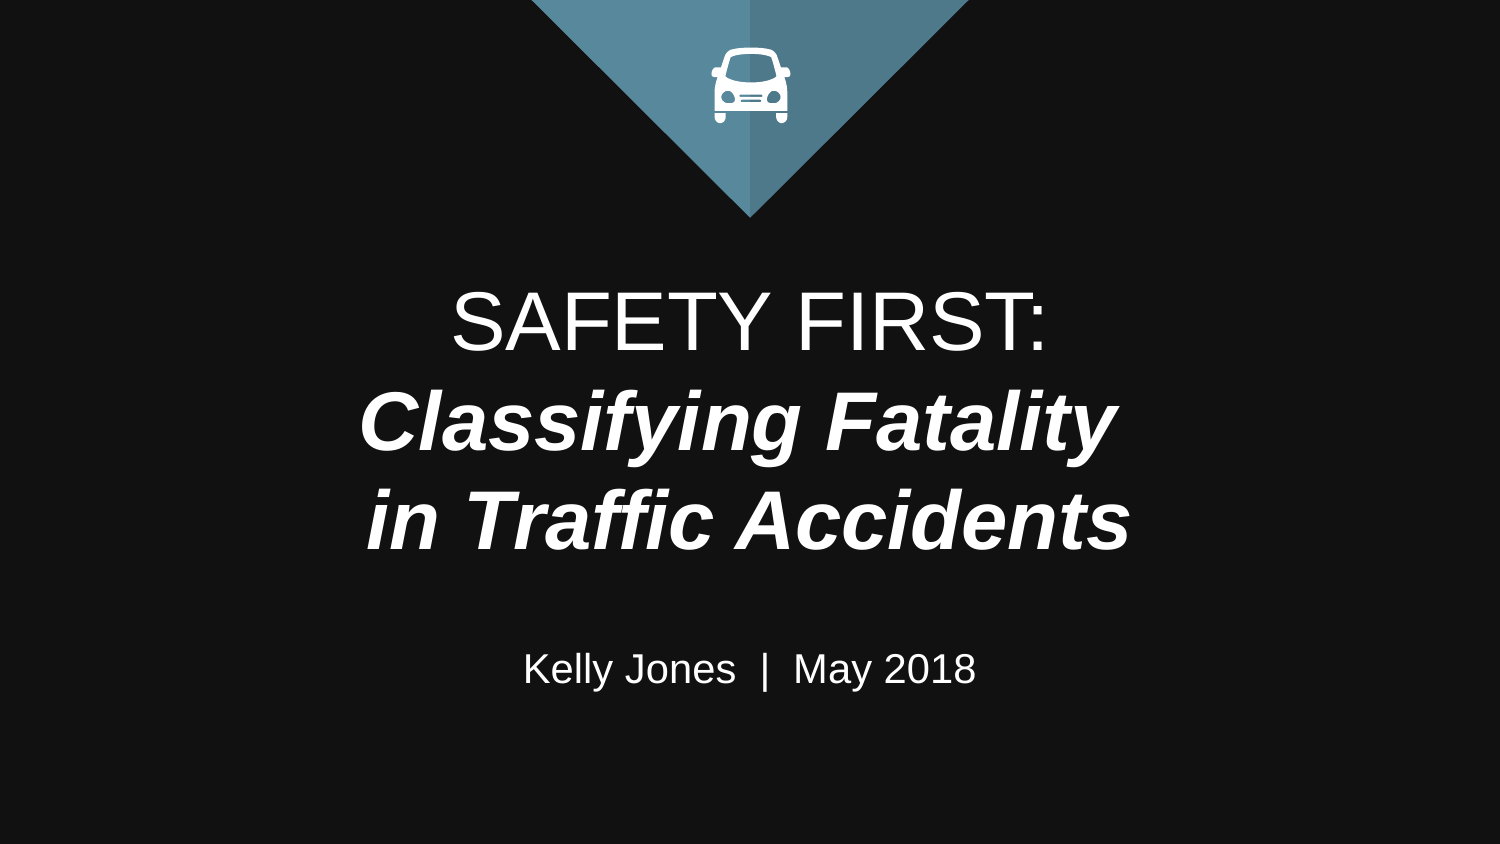

# SAFETY FIRST:
Classifying Fatality
in Traffic Accidents

Kelly Jones  |  May 2018